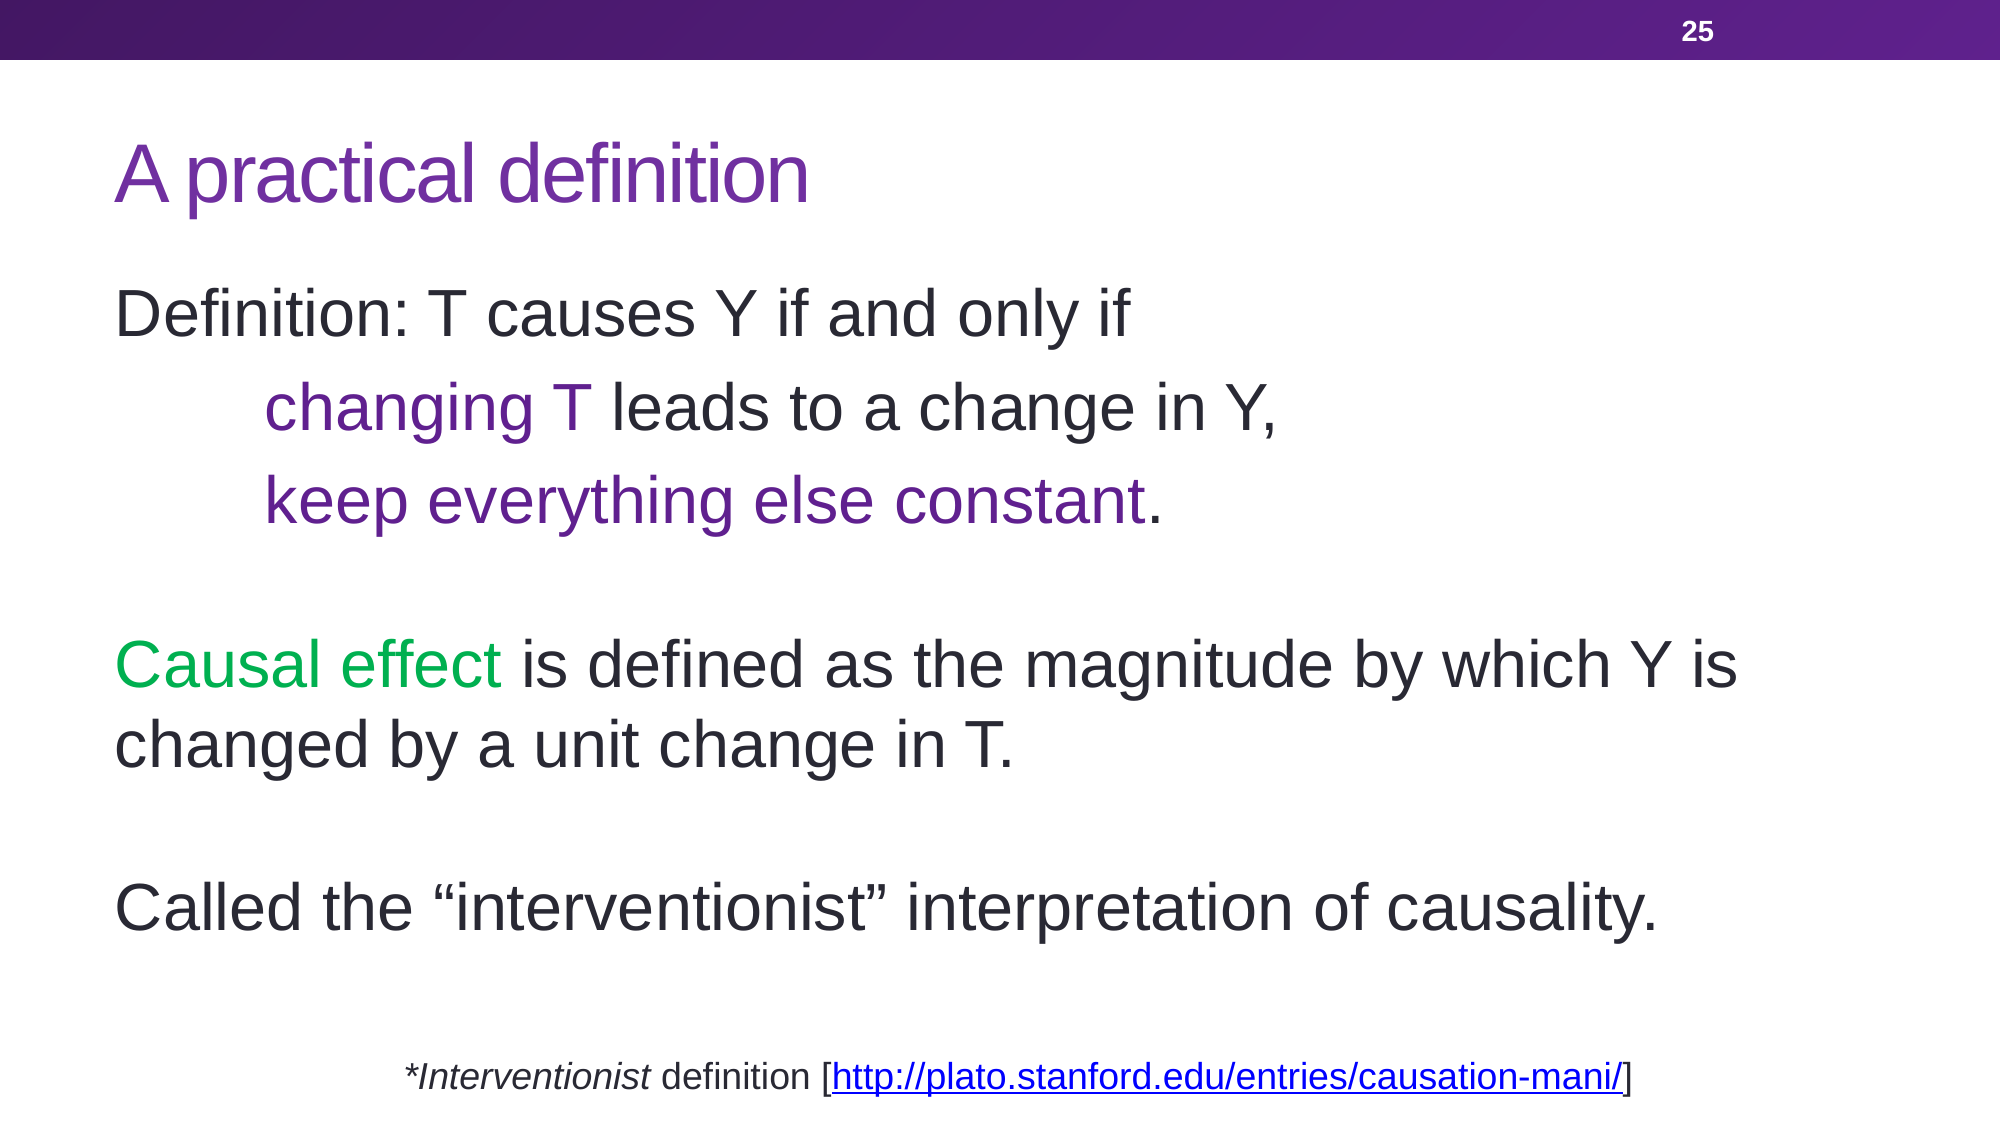

25
# A practical definition
Definition: T causes Y if and only if
	changing T leads to a change in Y,
	keep everything else constant.

Causal effect is defined as the magnitude by which Y is changed by a unit change in T.

Called the “interventionist” interpretation of causality.
*Interventionist definition [http://plato.stanford.edu/entries/causation-mani/]